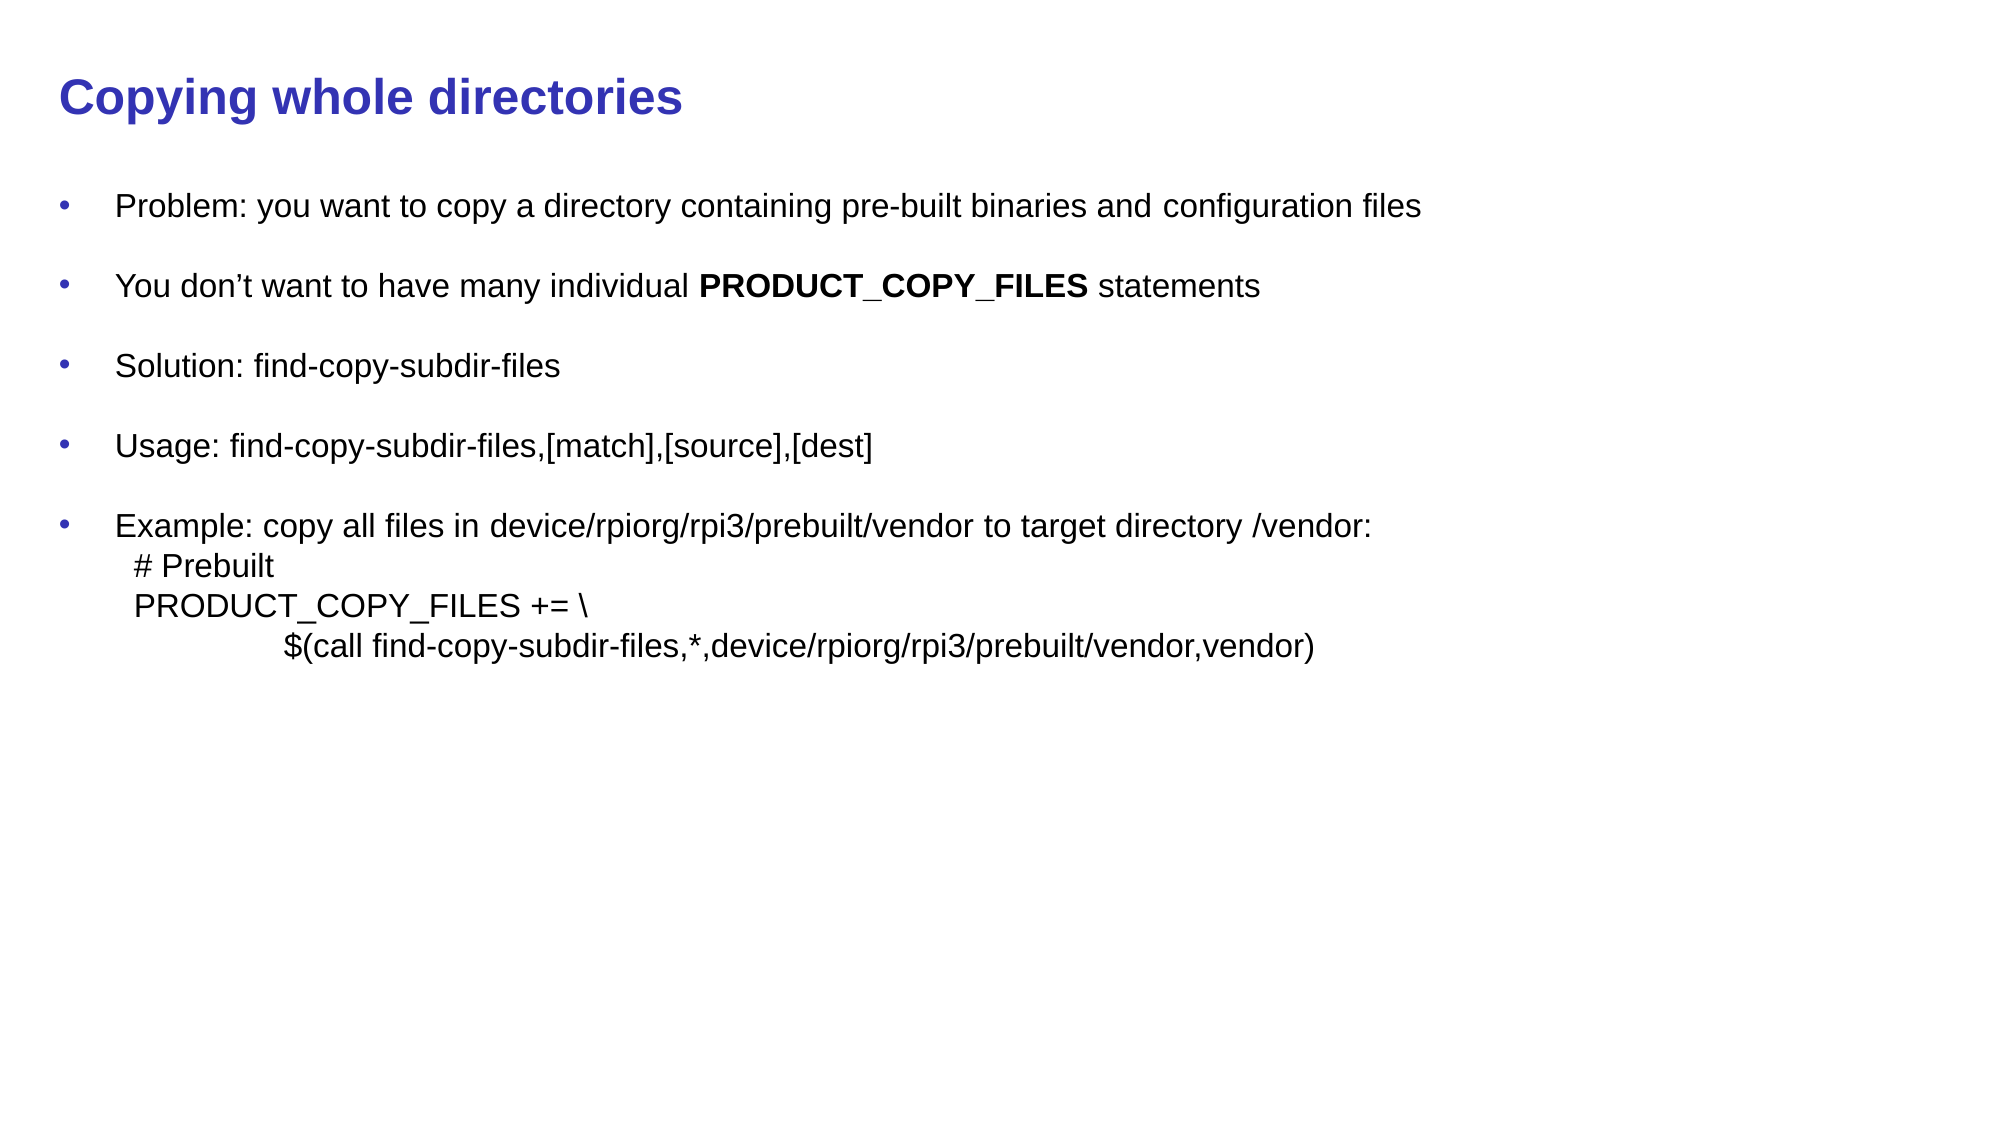

Copying whole directories

 Problem: you want to copy a directory containing pre-built binaries and configuration files
 You don’t want to have many individual PRODUCT_COPY_FILES statements
 Solution: find-copy-subdir-files
 Usage: find-copy-subdir-files,[match],[source],[dest]
 Example: copy all files in device/rpiorg/rpi3/prebuilt/vendor to target directory /vendor:
# Prebuilt
PRODUCT_COPY_FILES += \
	$(call find-copy-subdir-files,*,device/rpiorg/rpi3/prebuilt/vendor,vendor)